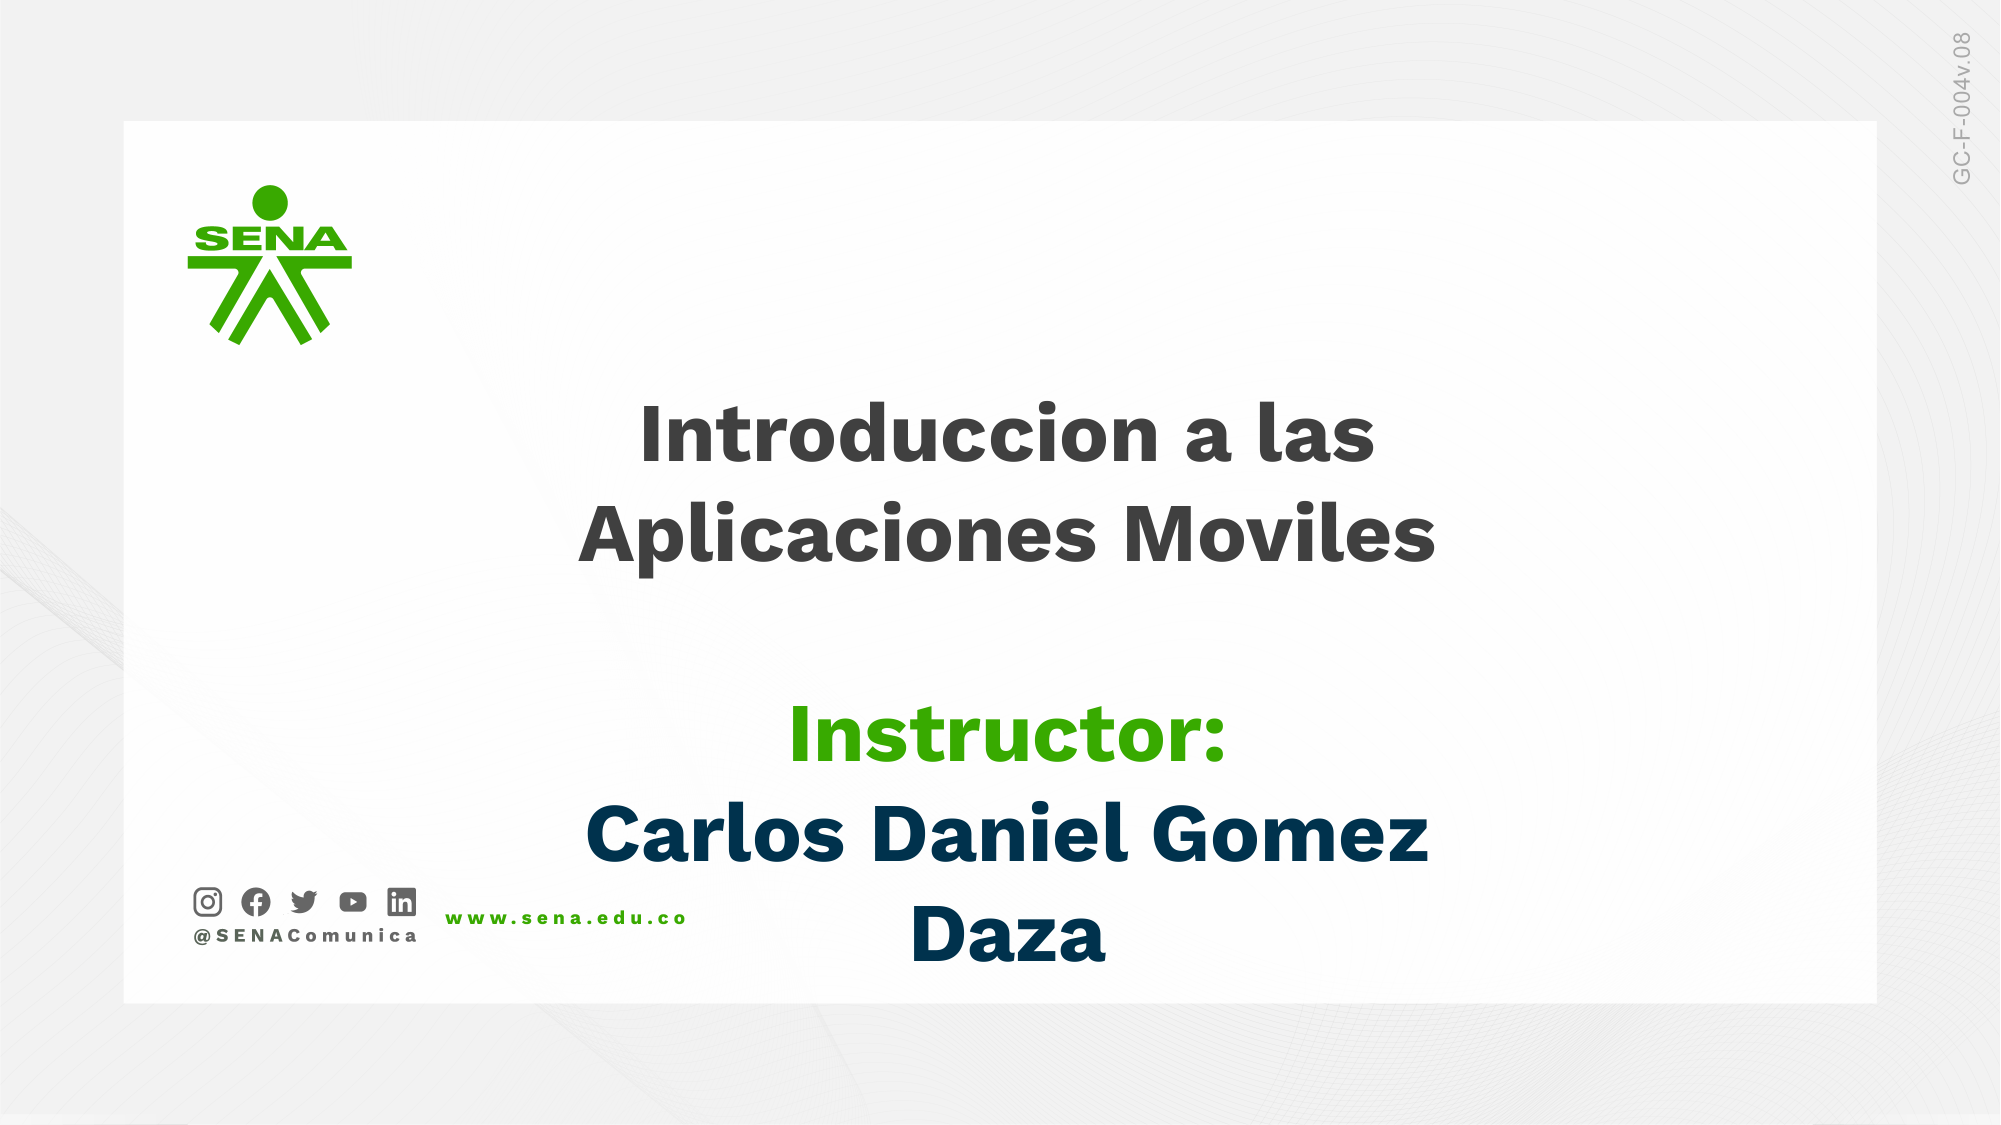

Introduccion a las Aplicaciones Moviles

Instructor:
Carlos Daniel Gomez Daza